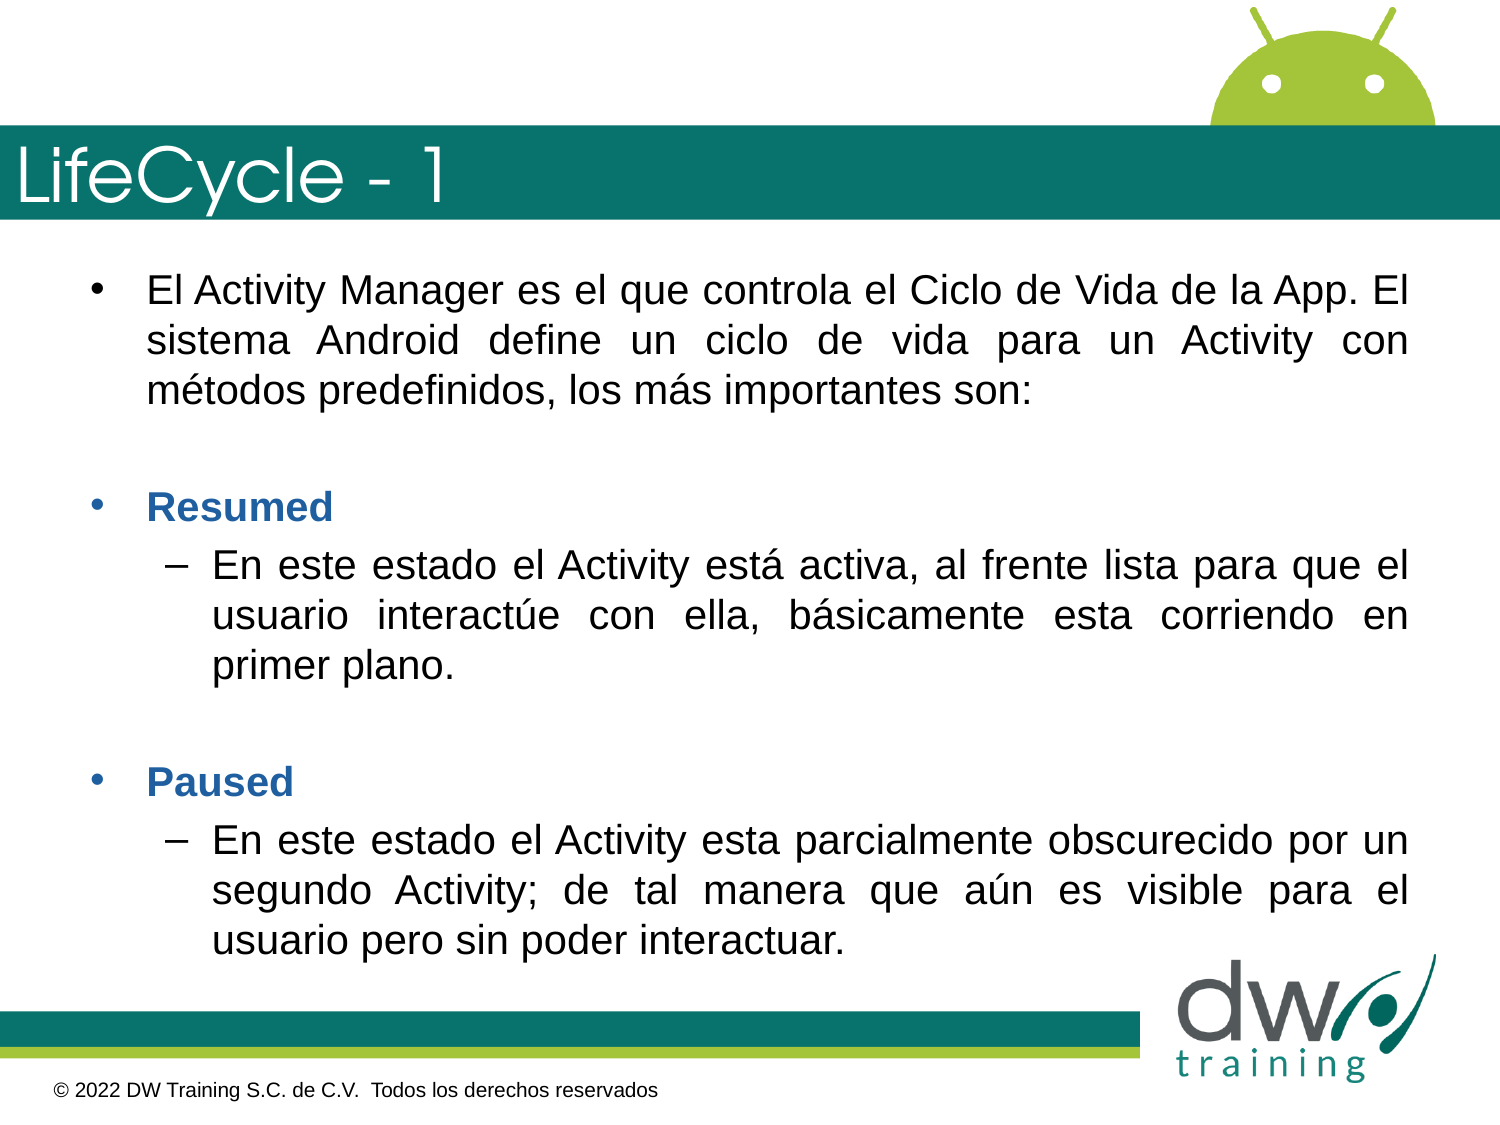

# LifeCycle - 1
El Activity Manager es el que controla el Ciclo de Vida de la App. El sistema Android define un ciclo de vida para un Activity con métodos predefinidos, los más importantes son:

Resumed
En este estado el Activity está activa, al frente lista para que el usuario interactúe con ella, básicamente esta corriendo en primer plano.

Paused
En este estado el Activity esta parcialmente obscurecido por un segundo Activity; de tal manera que aún es visible para el usuario pero sin poder interactuar.